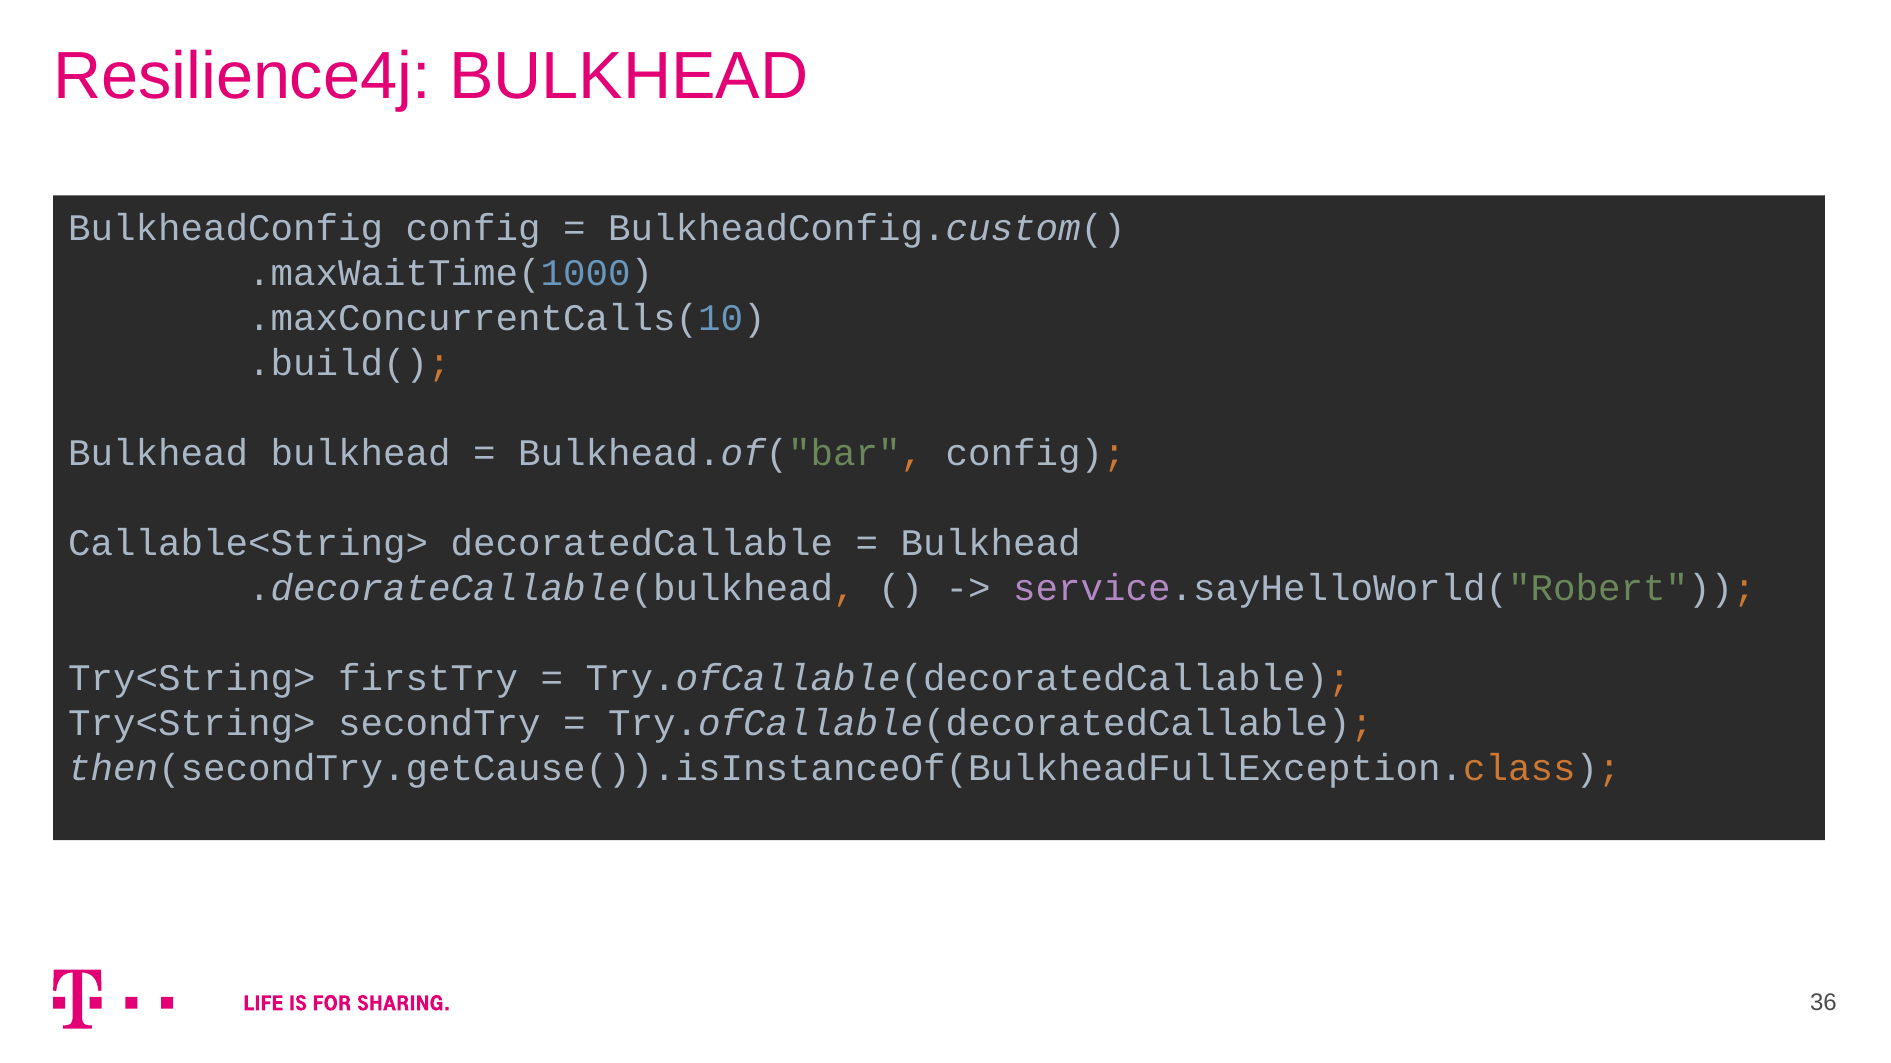

# Resilience4j: BULKHEAD
BulkheadConfig config = BulkheadConfig.custom()
        .maxWaitTime(1000)
        .maxConcurrentCalls(10)
        .build();
Bulkhead bulkhead = Bulkhead.of("bar", config);
Callable<String> decoratedCallable = Bulkhead
        .decorateCallable(bulkhead, () -> service.sayHelloWorld("Robert"));
Try<String> firstTry = Try.ofCallable(decoratedCallable);
Try<String> secondTry = Try.ofCallable(decoratedCallable);
then(secondTry.getCause()).isInstanceOf(BulkheadFullException.class);
36